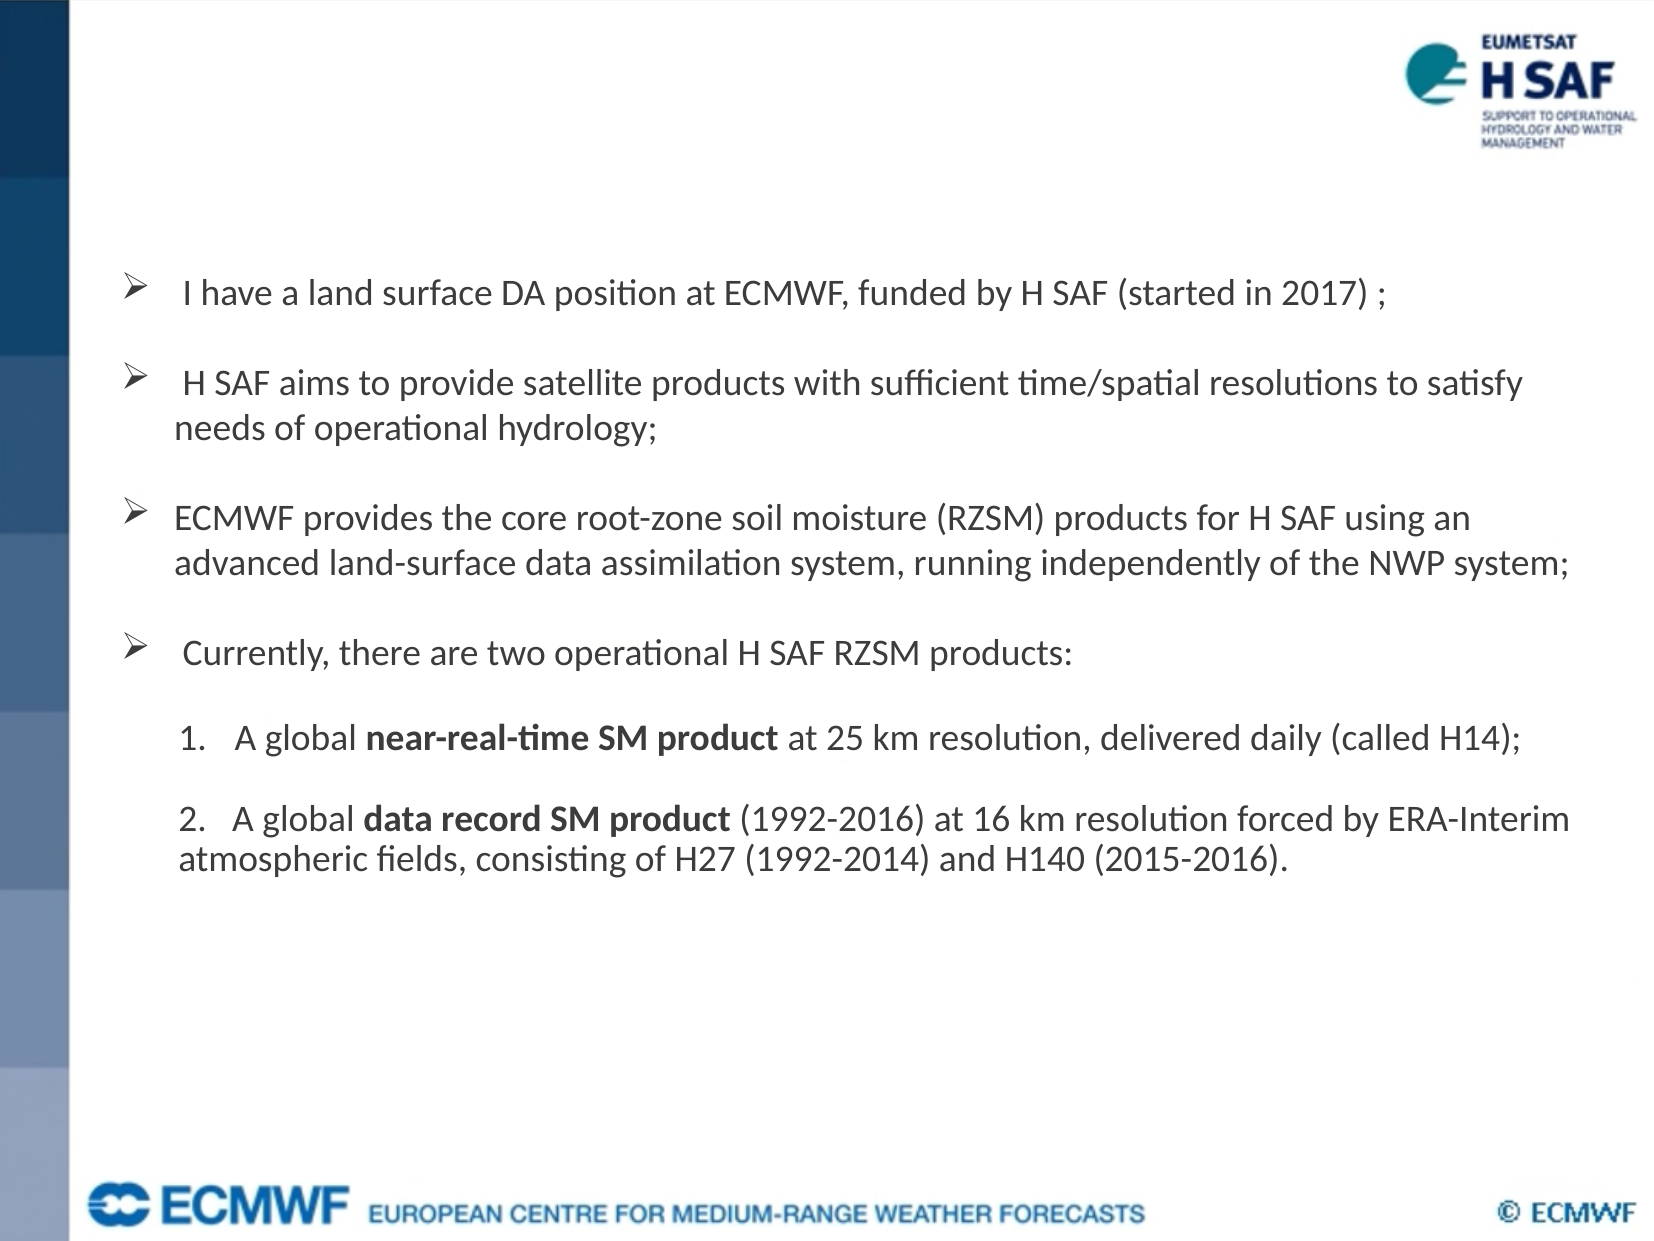

I have a land surface DA position at ECMWF, funded by H SAF (started in 2017) ;

 H SAF aims to provide satellite products with sufficient time/spatial resolutions to satisfy needs of operational hydrology;

ECMWF provides the core root-zone soil moisture (RZSM) products for H SAF using an advanced land-surface data assimilation system, running independently of the NWP system;

 Currently, there are two operational H SAF RZSM products:

A global near-real-time SM product at 25 km resolution, delivered daily (called H14);

2.   A global data record SM product (1992-2016) at 16 km resolution forced by ERA-Interim atmospheric fields, consisting of H27 (1992-2014) and H140 (2015-2016).